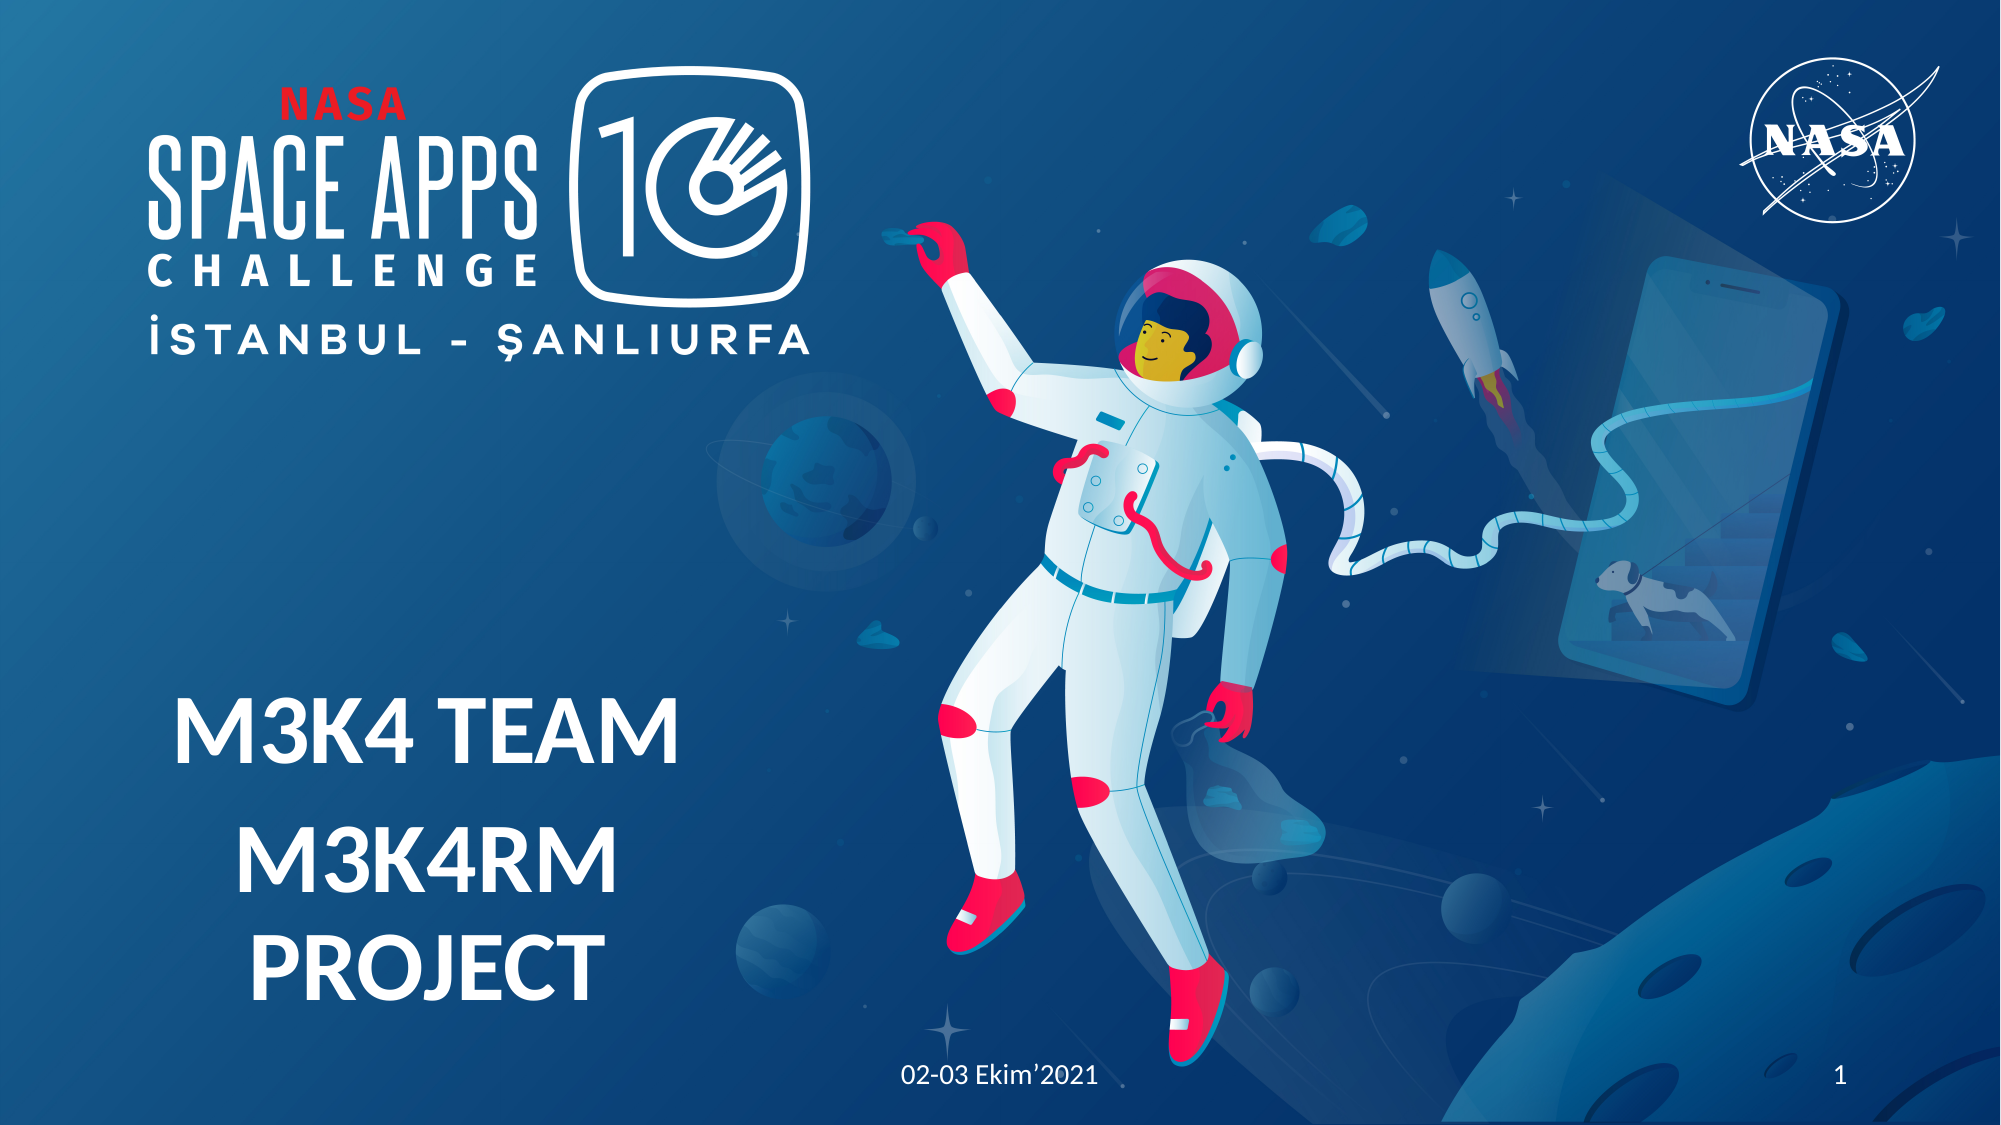

M3K4 TEAM
M3K4RM PROJECT
02-03 Ekim’2021
1